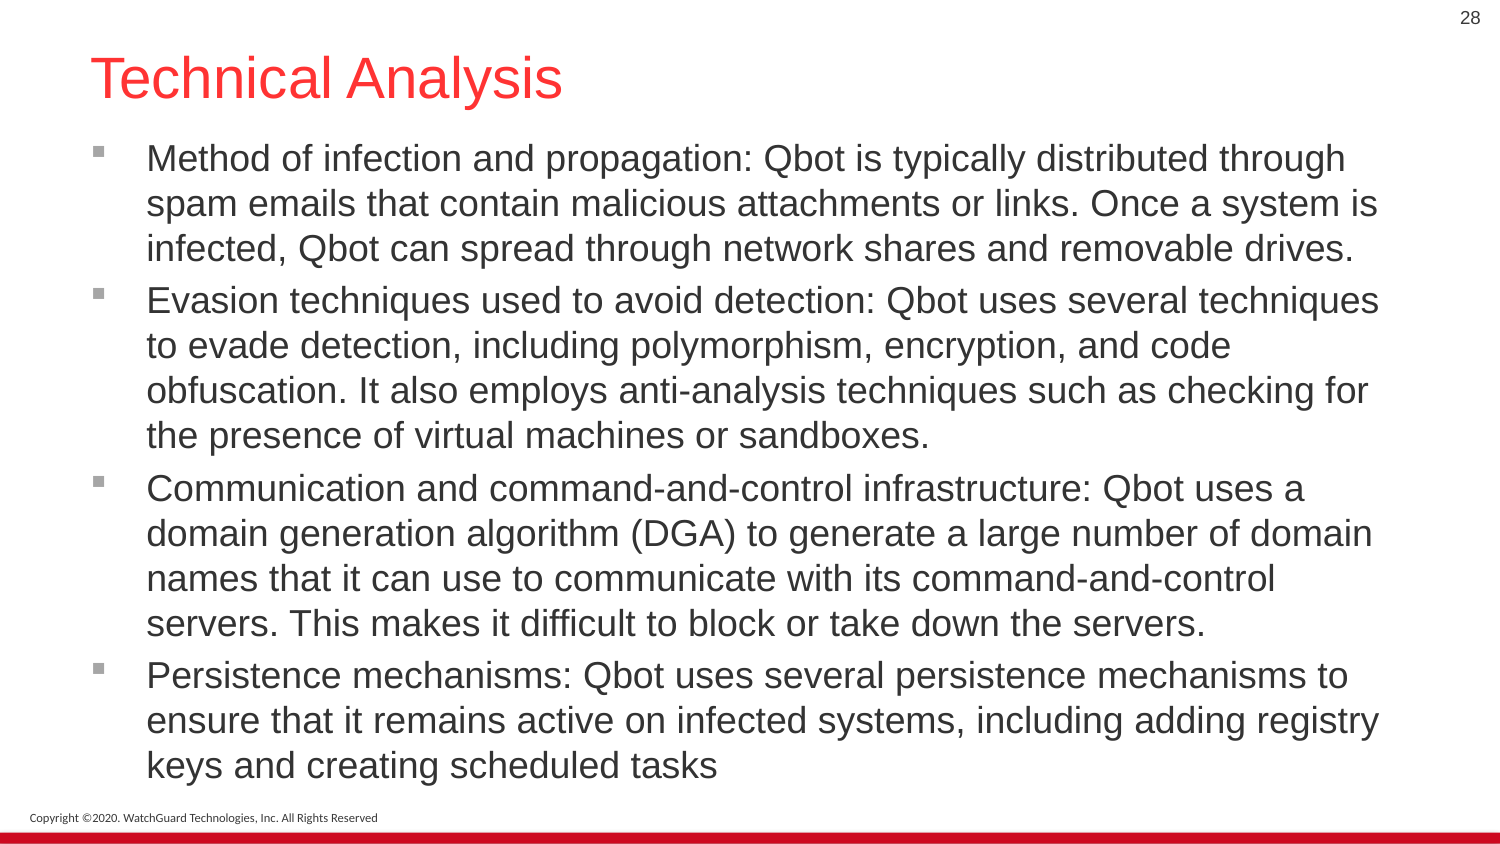

28
# Technical Analysis
Method of infection and propagation: Qbot is typically distributed through spam emails that contain malicious attachments or links. Once a system is infected, Qbot can spread through network shares and removable drives.
Evasion techniques used to avoid detection: Qbot uses several techniques to evade detection, including polymorphism, encryption, and code obfuscation. It also employs anti-analysis techniques such as checking for the presence of virtual machines or sandboxes.
Communication and command-and-control infrastructure: Qbot uses a domain generation algorithm (DGA) to generate a large number of domain names that it can use to communicate with its command-and-control servers. This makes it difficult to block or take down the servers.
Persistence mechanisms: Qbot uses several persistence mechanisms to ensure that it remains active on infected systems, including adding registry keys and creating scheduled tasks